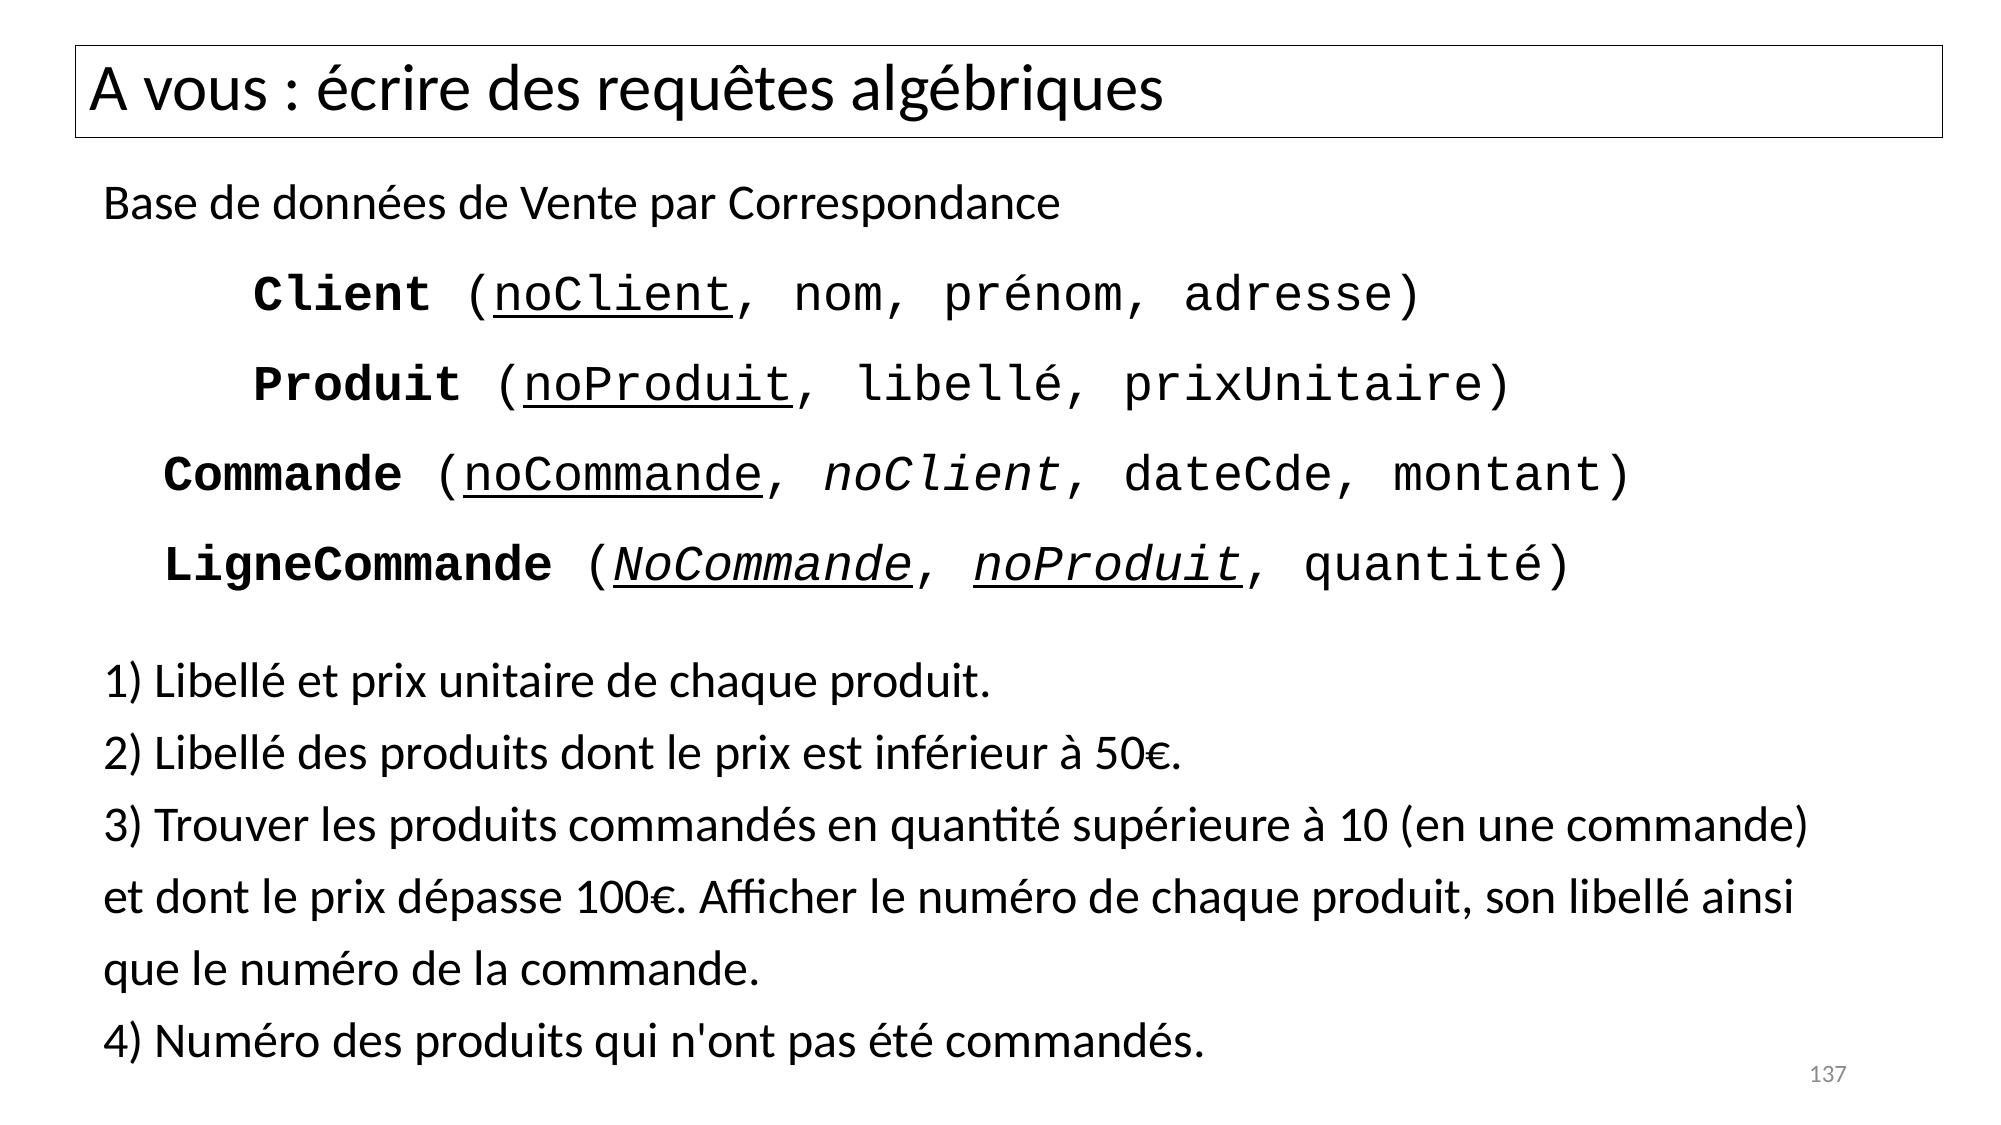

A vous : écrire des requêtes algébriques
Base de données de Vente par Correspondance
	Client (noClient, nom, prénom, adresse)
	Produit (noProduit, libellé, prixUnitaire)
  Commande (noCommande, noClient, dateCde, montant)
  LigneCommande (NoCommande, noProduit, quantité)

1) Libellé et prix unitaire de chaque produit.
2) Libellé des produits dont le prix est inférieur à 50€.
3) Trouver les produits commandés en quantité supérieure à 10 (en une commande) et dont le prix dépasse 100€. Afficher le numéro de chaque produit, son libellé ainsi que le numéro de la commande.
4) Numéro des produits qui n'ont pas été commandés.
137